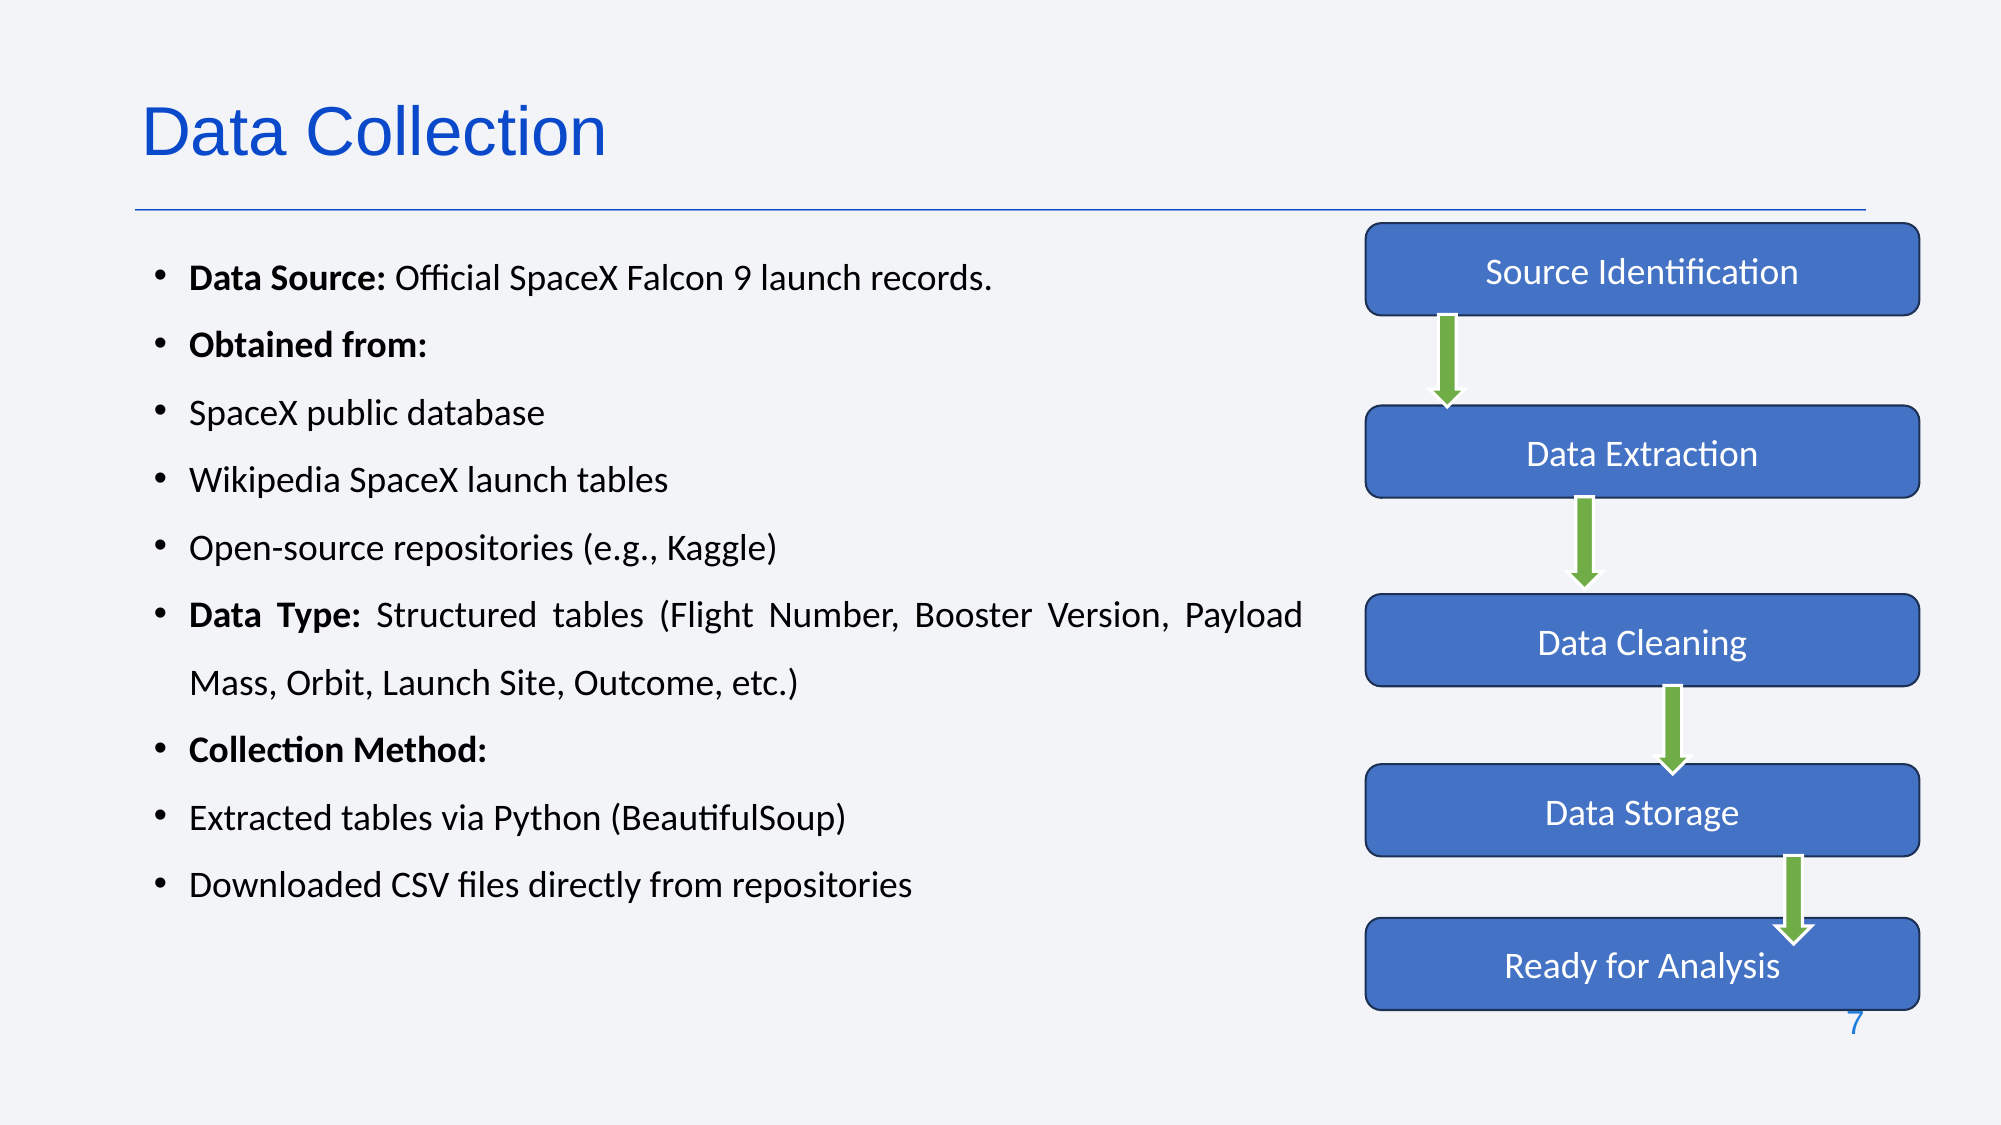

Data Collection
Data Source: Official SpaceX Falcon 9 launch records.
Obtained from:
SpaceX public database
Wikipedia SpaceX launch tables
Open-source repositories (e.g., Kaggle)
Data Type: Structured tables (Flight Number, Booster Version, Payload Mass, Orbit, Launch Site, Outcome, etc.)
Collection Method:
Extracted tables via Python (BeautifulSoup)
Downloaded CSV files directly from repositories

Source Identification

Data Extraction

Data Cleaning

Data Storage

Ready for Analysis
7